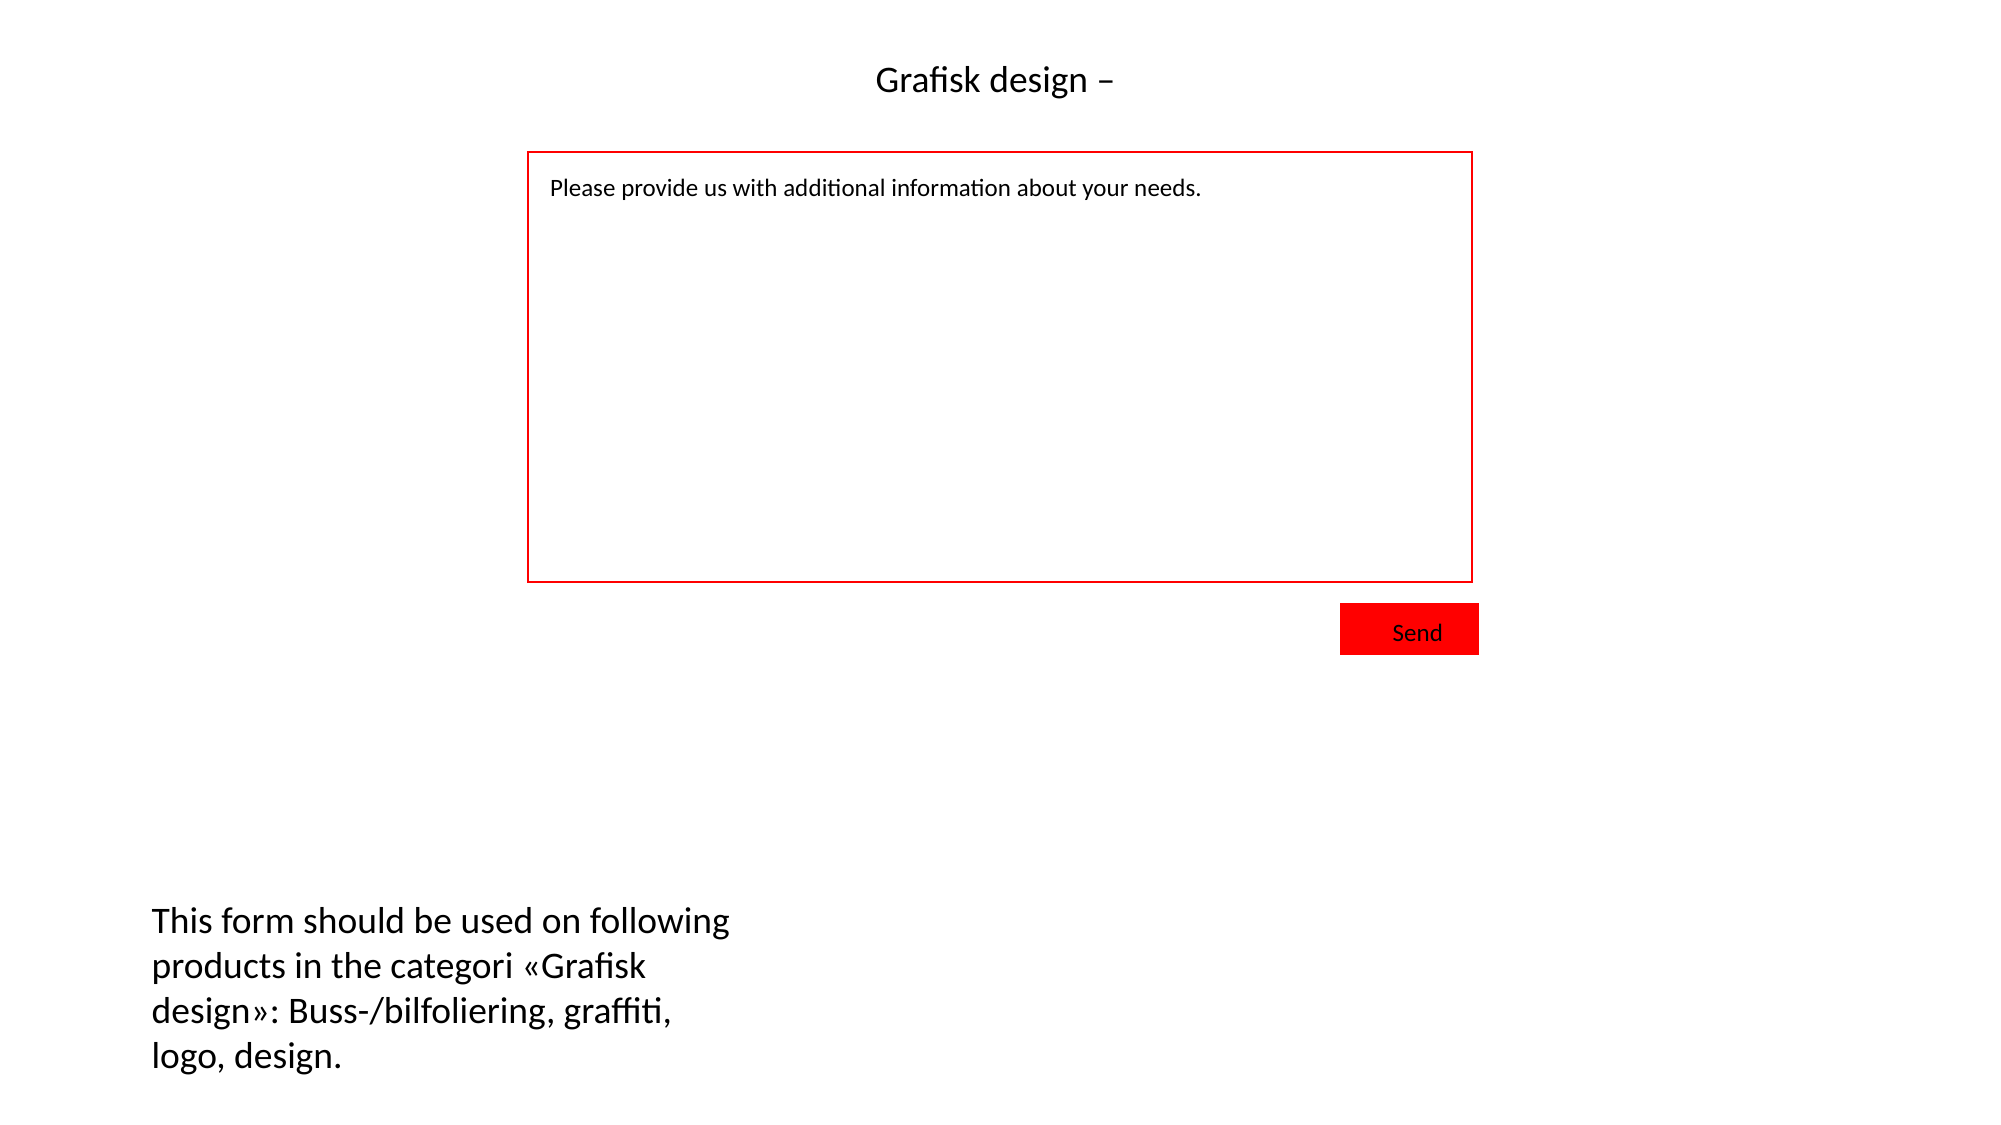

Grafisk design –

Number of diploms
Please provide us with additional information about your needs.

Send
This form should be used on following products in the categori «Grafisk design»: Buss-/bilfoliering, graffiti, logo, design.